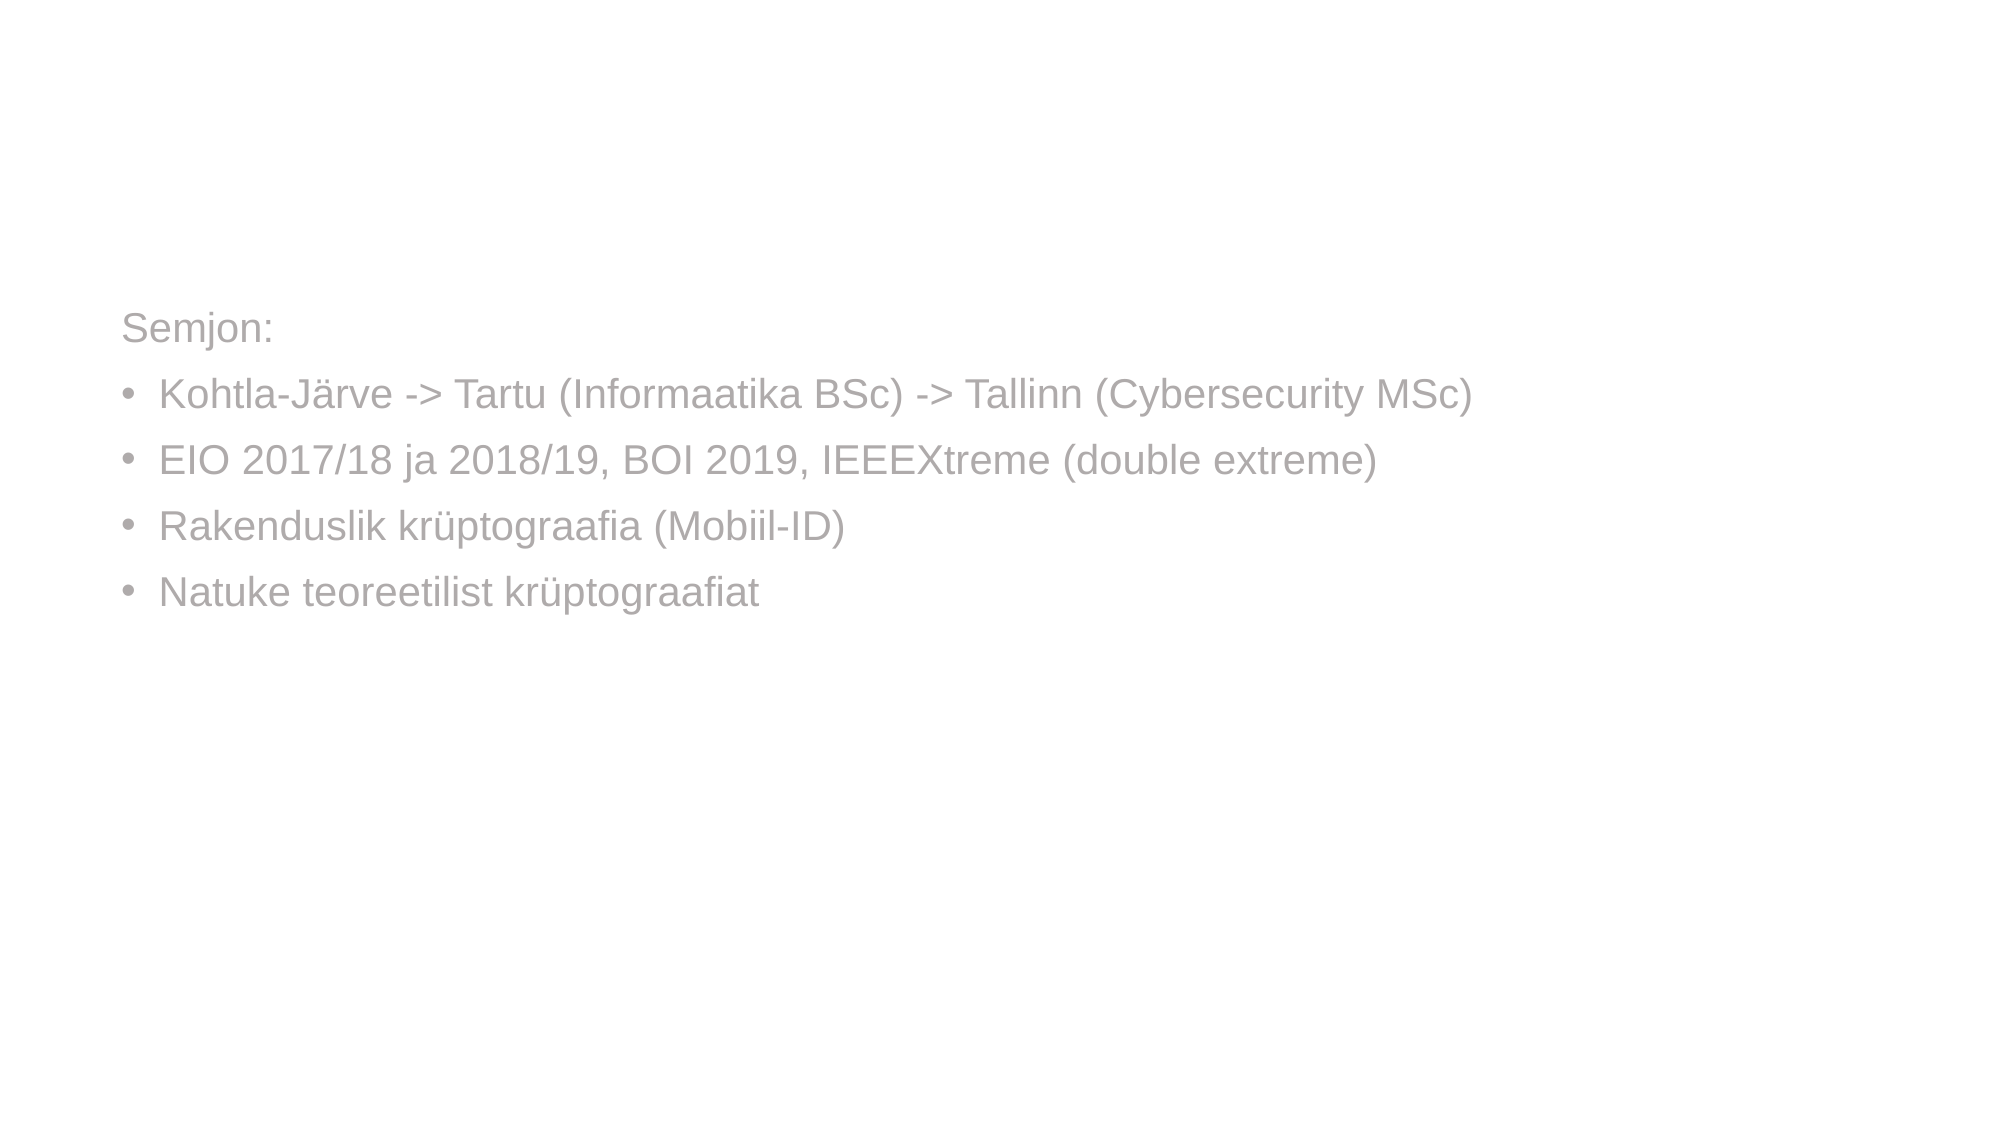

Semjon:
Kohtla-Järve -> Tartu (Informaatika BSc) -> Tallinn (Cybersecurity MSc)
EIO 2017/18 ja 2018/19, BOI 2019, IEEEXtreme (double extreme)
Rakenduslik krüptograafia (Mobiil-ID)
Natuke teoreetilist krüptograafiat